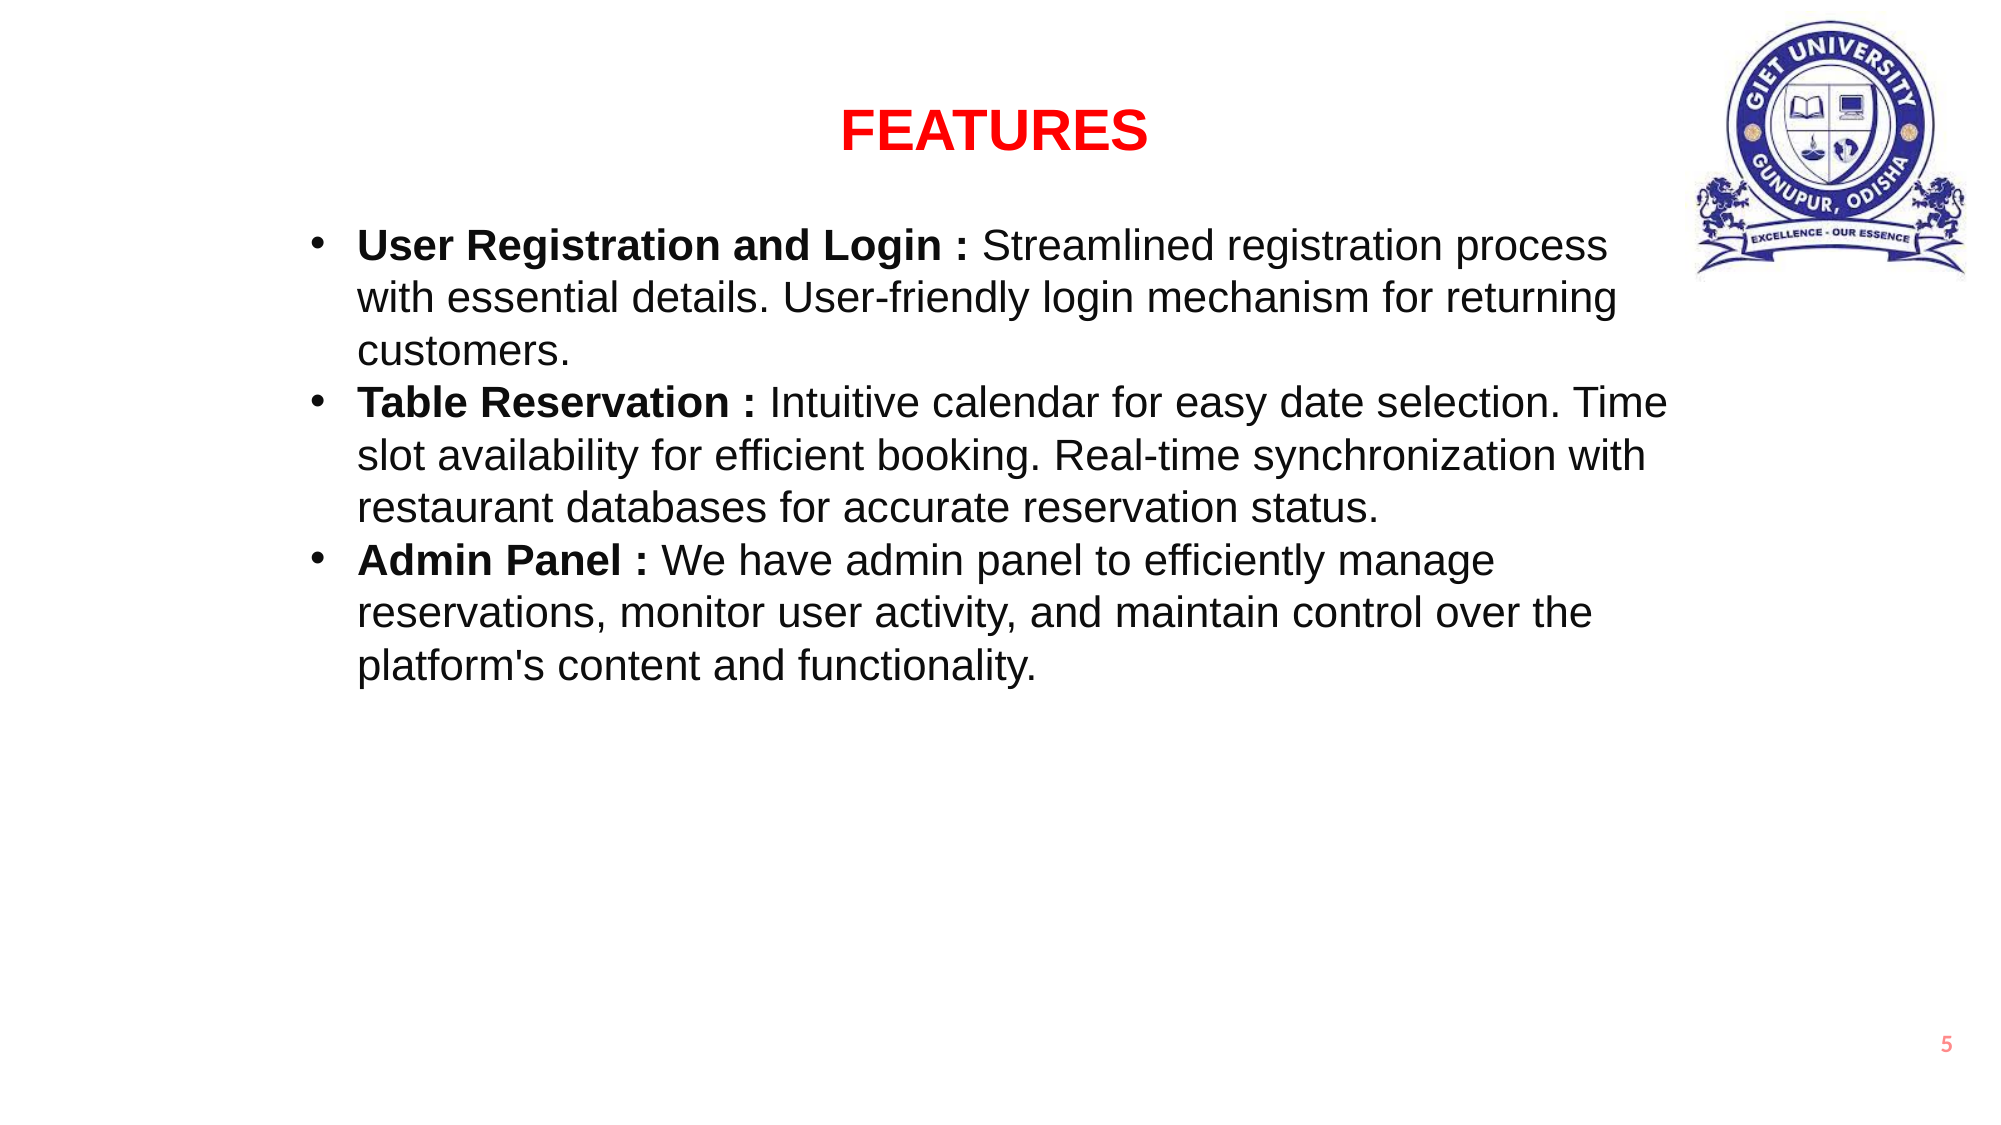

FEATURES
User Registration and Login : Streamlined registration process with essential details. User-friendly login mechanism for returning customers.
Table Reservation : Intuitive calendar for easy date selection. Time slot availability for efficient booking. Real-time synchronization with restaurant databases for accurate reservation status.
Admin Panel : We have admin panel to efficiently manage reservations, monitor user activity, and maintain control over the platform's content and functionality.
5